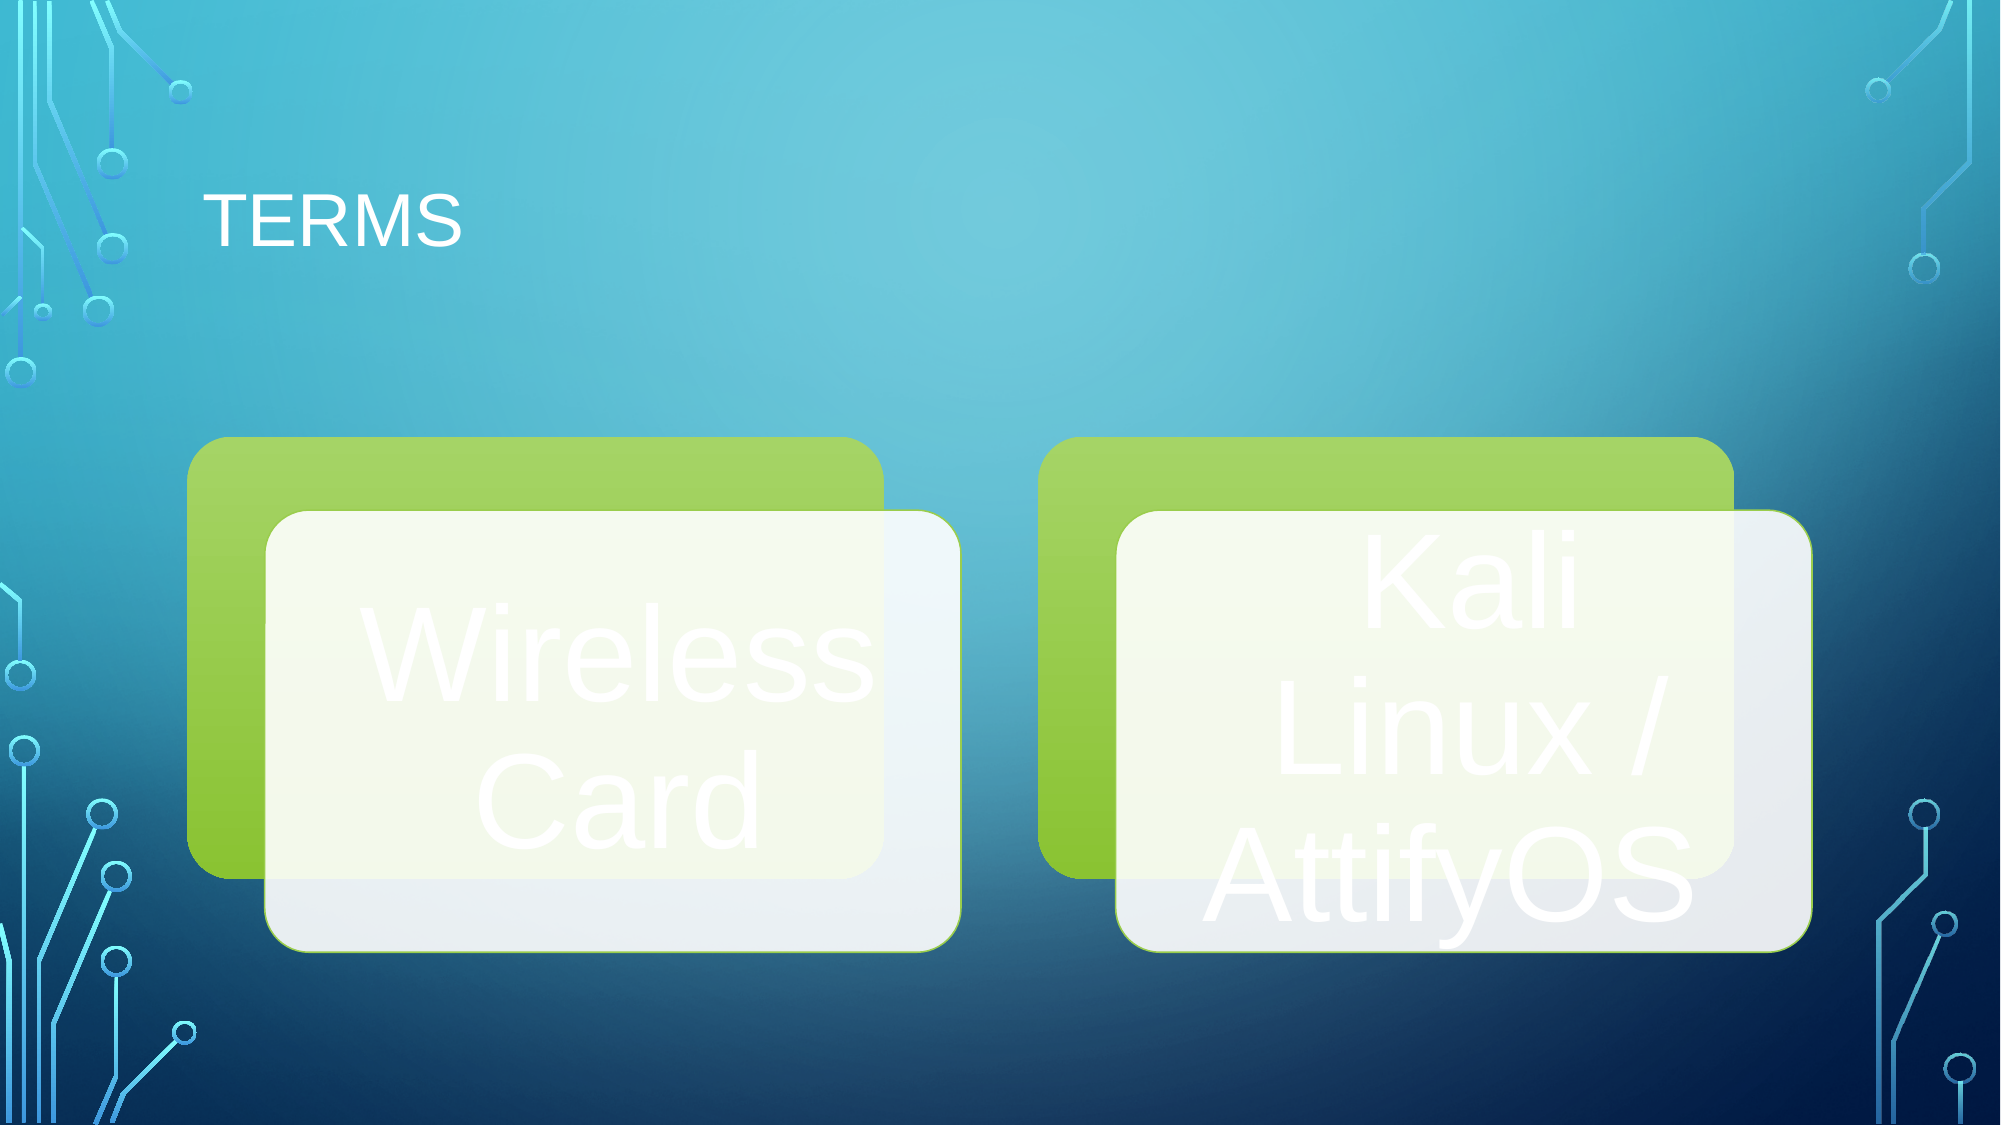

# Terms
Wireless Card
Kali Linux / AttifyOS